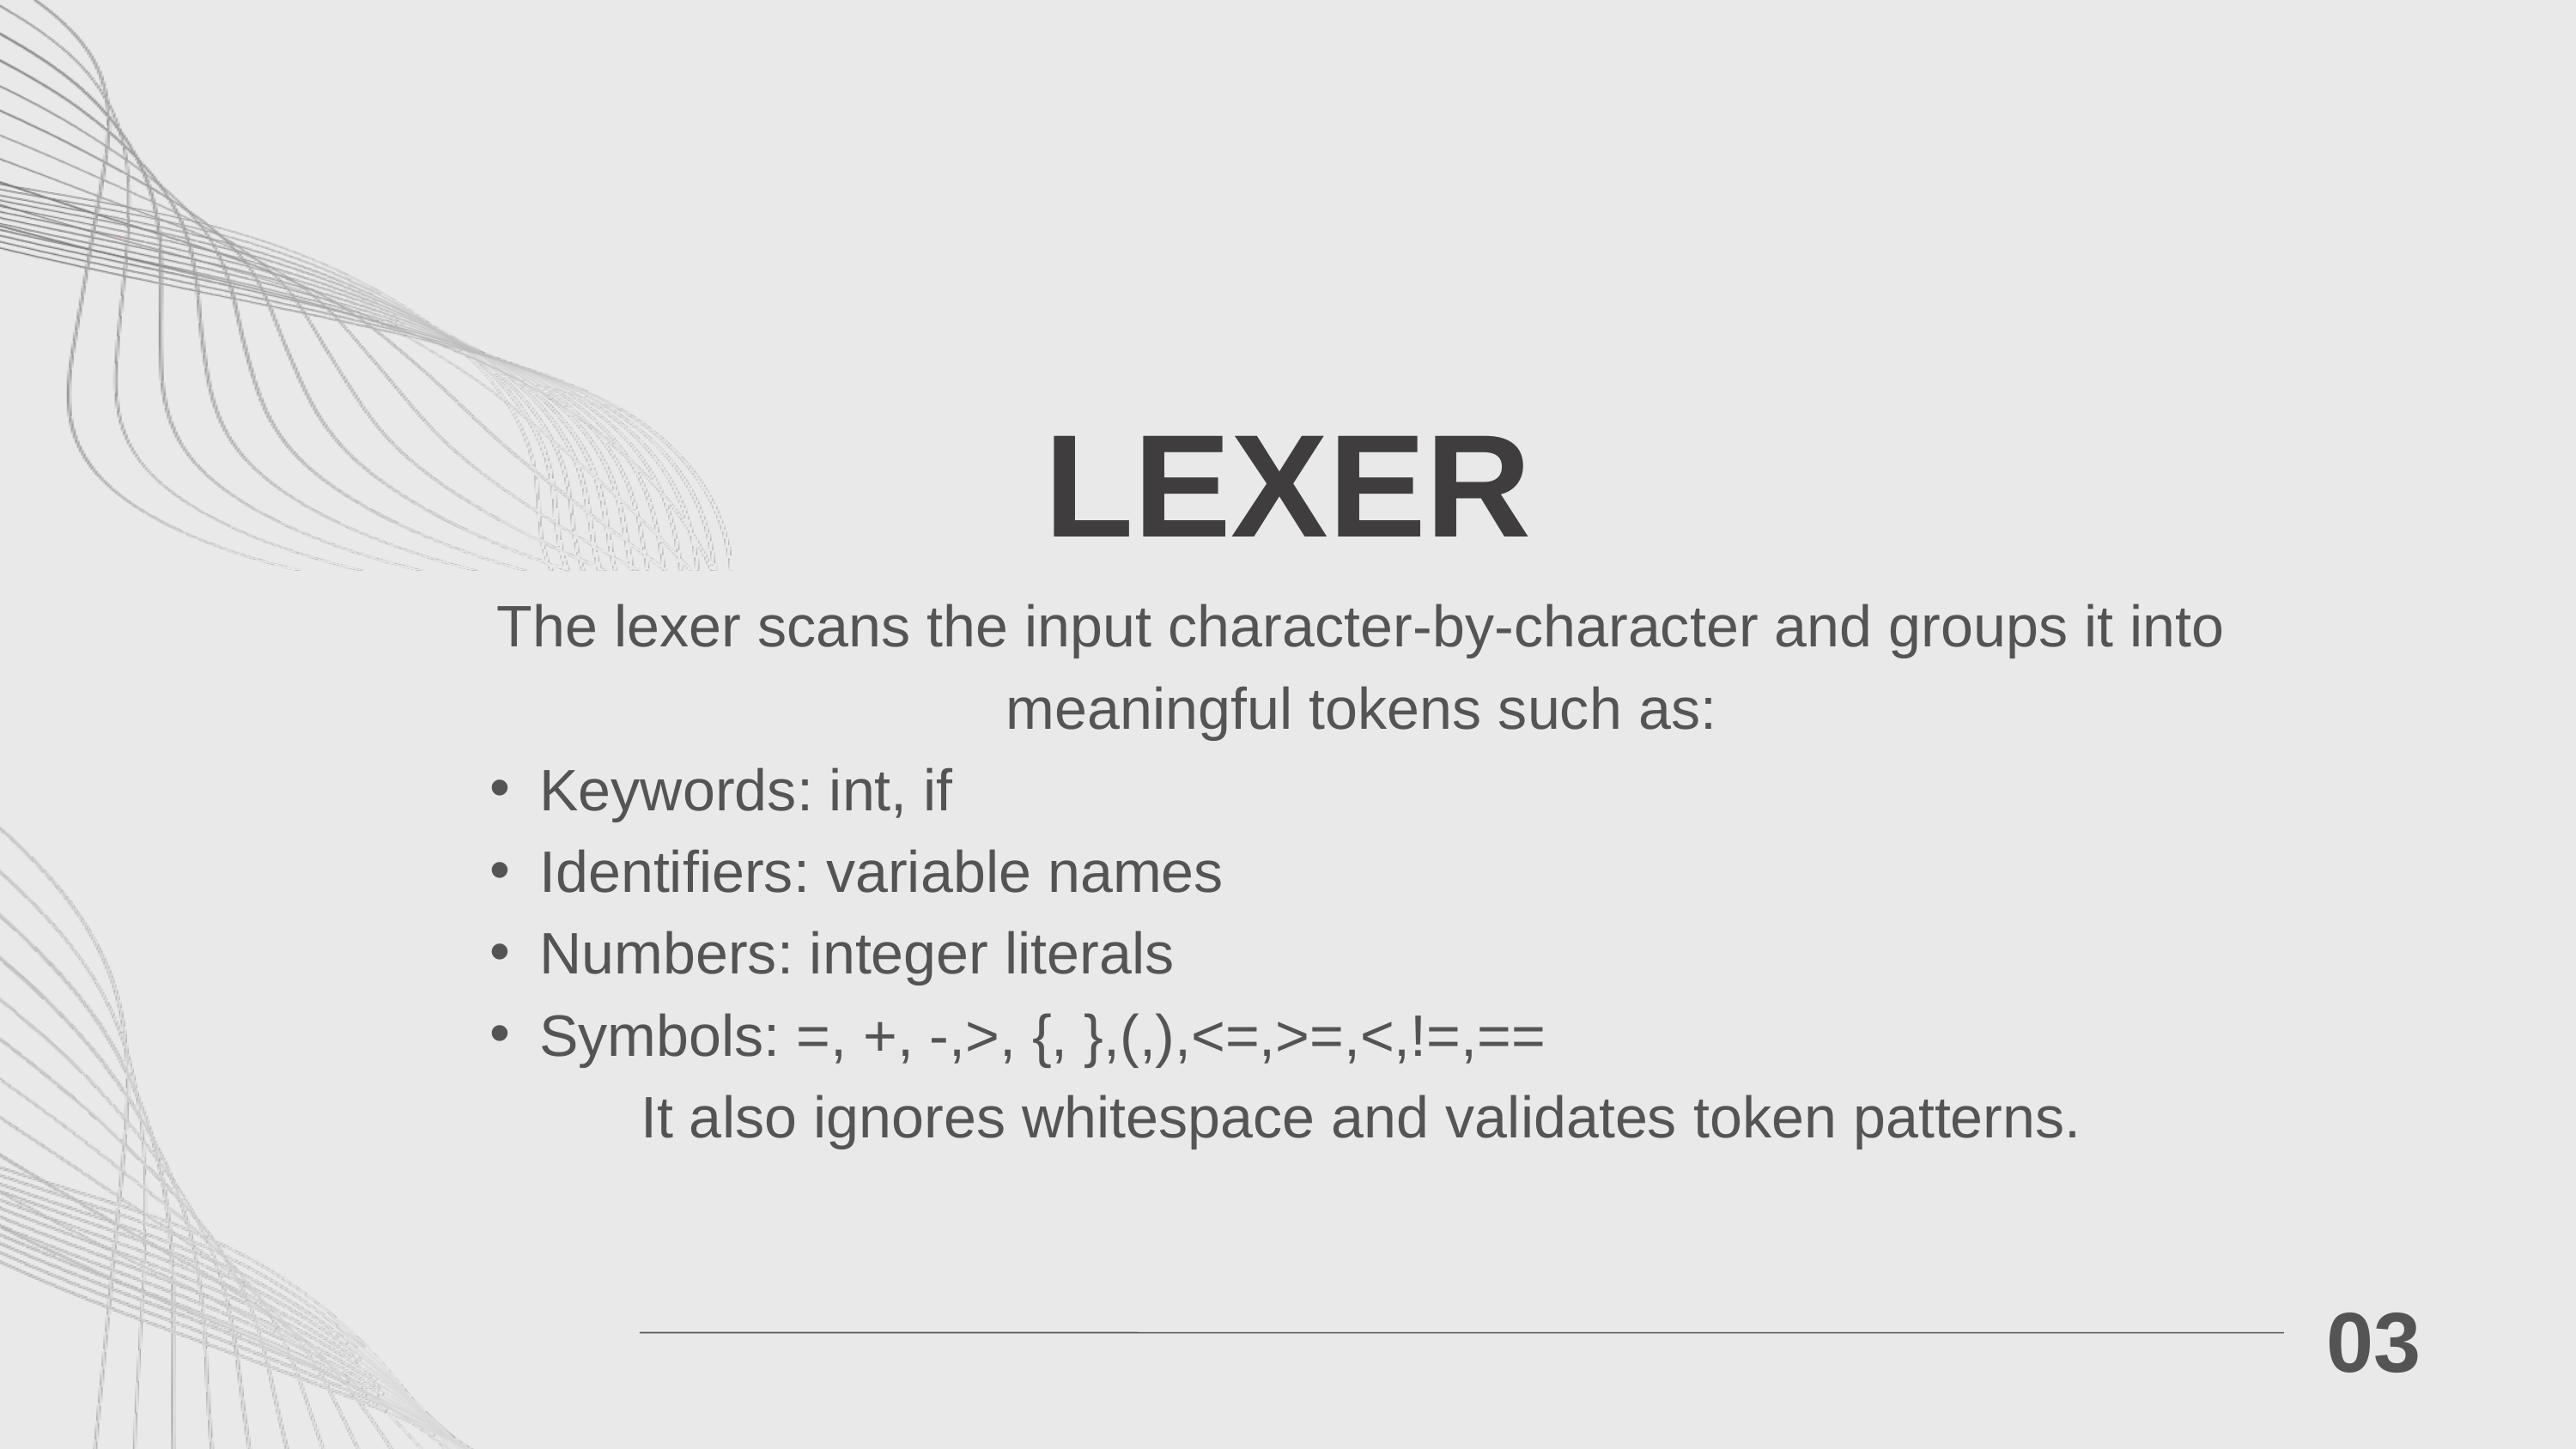

LEXER
The lexer scans the input character-by-character and groups it into meaningful tokens such as:
Keywords: int, if
Identifiers: variable names
Numbers: integer literals
Symbols: =, +, -,>, {, },(,),<=,>=,<,!=,==
It also ignores whitespace and validates token patterns.

03